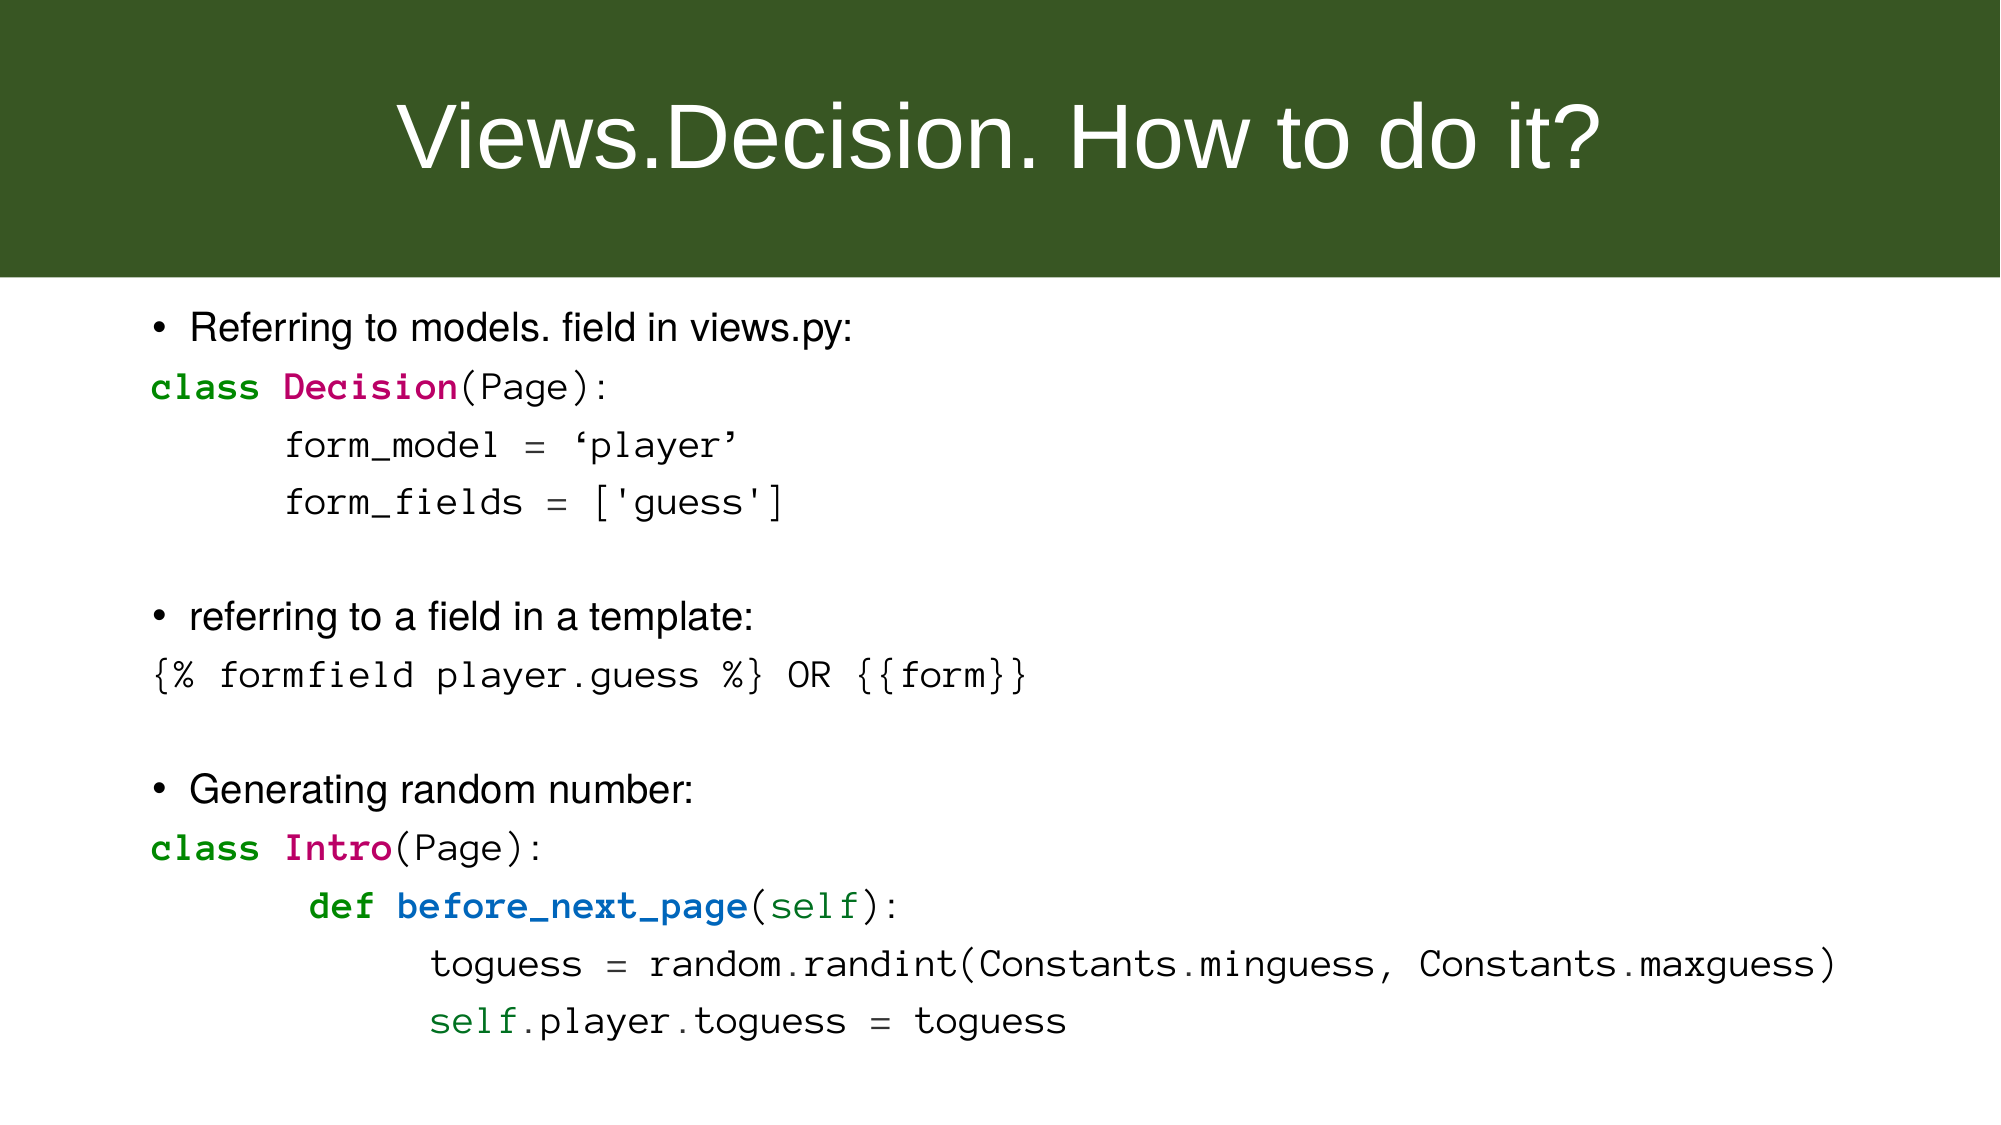

# Views.Decision. How to do it?
Referring to models. field in views.py:
class Decision(Page):
form_model = ‘player’
form_fields = ['guess']

referring to a field in a template:
{% formfield player.guess %} OR {{form}}

Generating random number:
class Intro(Page):
def before_next_page(self):
toguess = random.randint(Constants.minguess, Constants.maxguess)
self.player.toguess = toguess